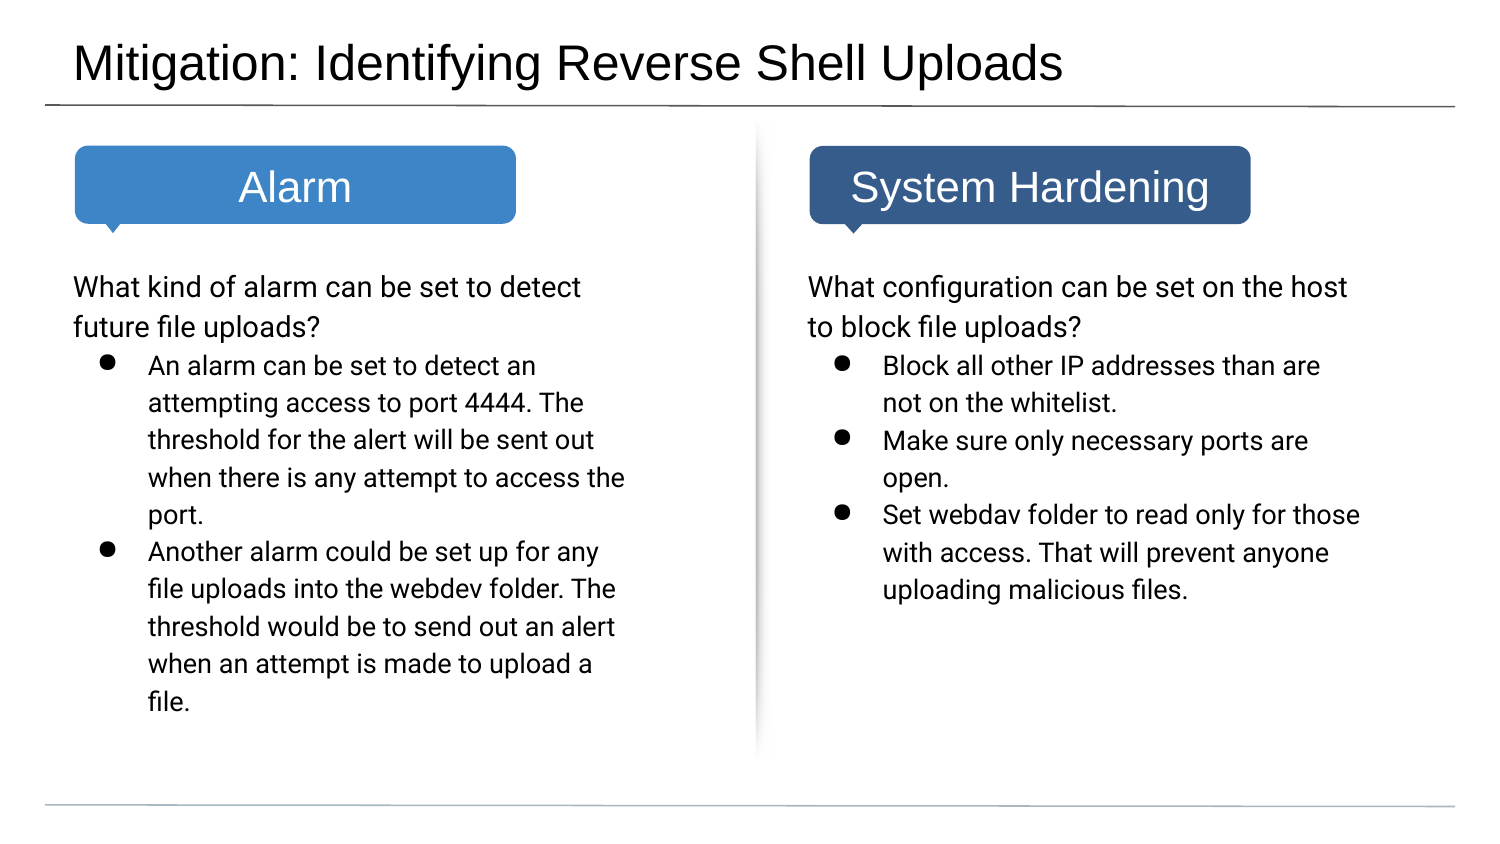

# Mitigation: Identifying Reverse Shell Uploads
What kind of alarm can be set to detect future file uploads?
An alarm can be set to detect an attempting access to port 4444. The threshold for the alert will be sent out when there is any attempt to access the port.
Another alarm could be set up for any file uploads into the webdev folder. The threshold would be to send out an alert when an attempt is made to upload a file.

What configuration can be set on the host to block file uploads?
Block all other IP addresses than are not on the whitelist.
Make sure only necessary ports are open.
Set webdav folder to read only for those with access. That will prevent anyone uploading malicious files.